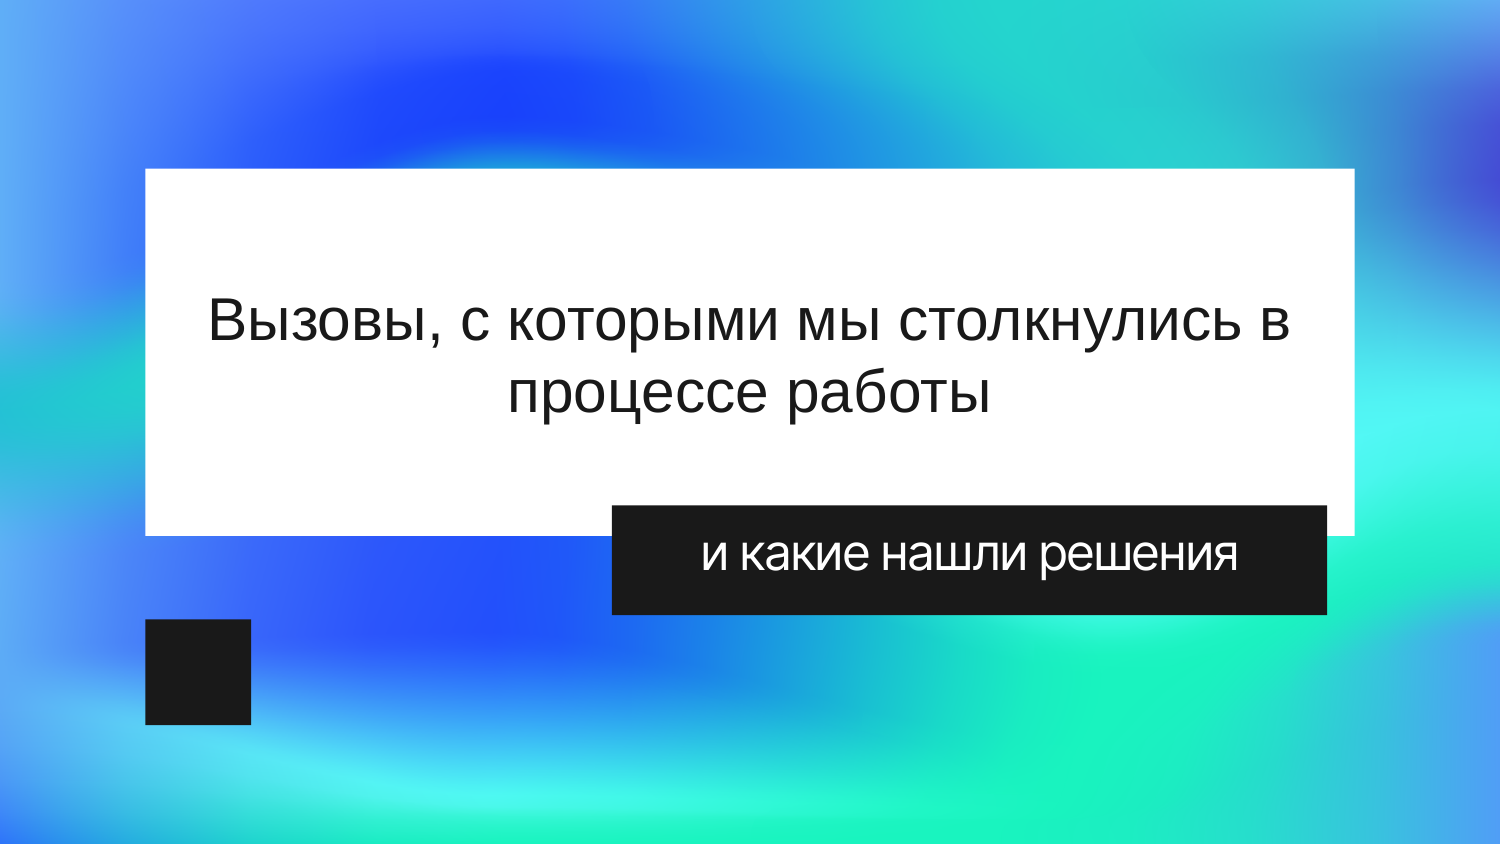

Вызовы, с которыми мы столкнулись в процессе работы
# и какие нашли решения